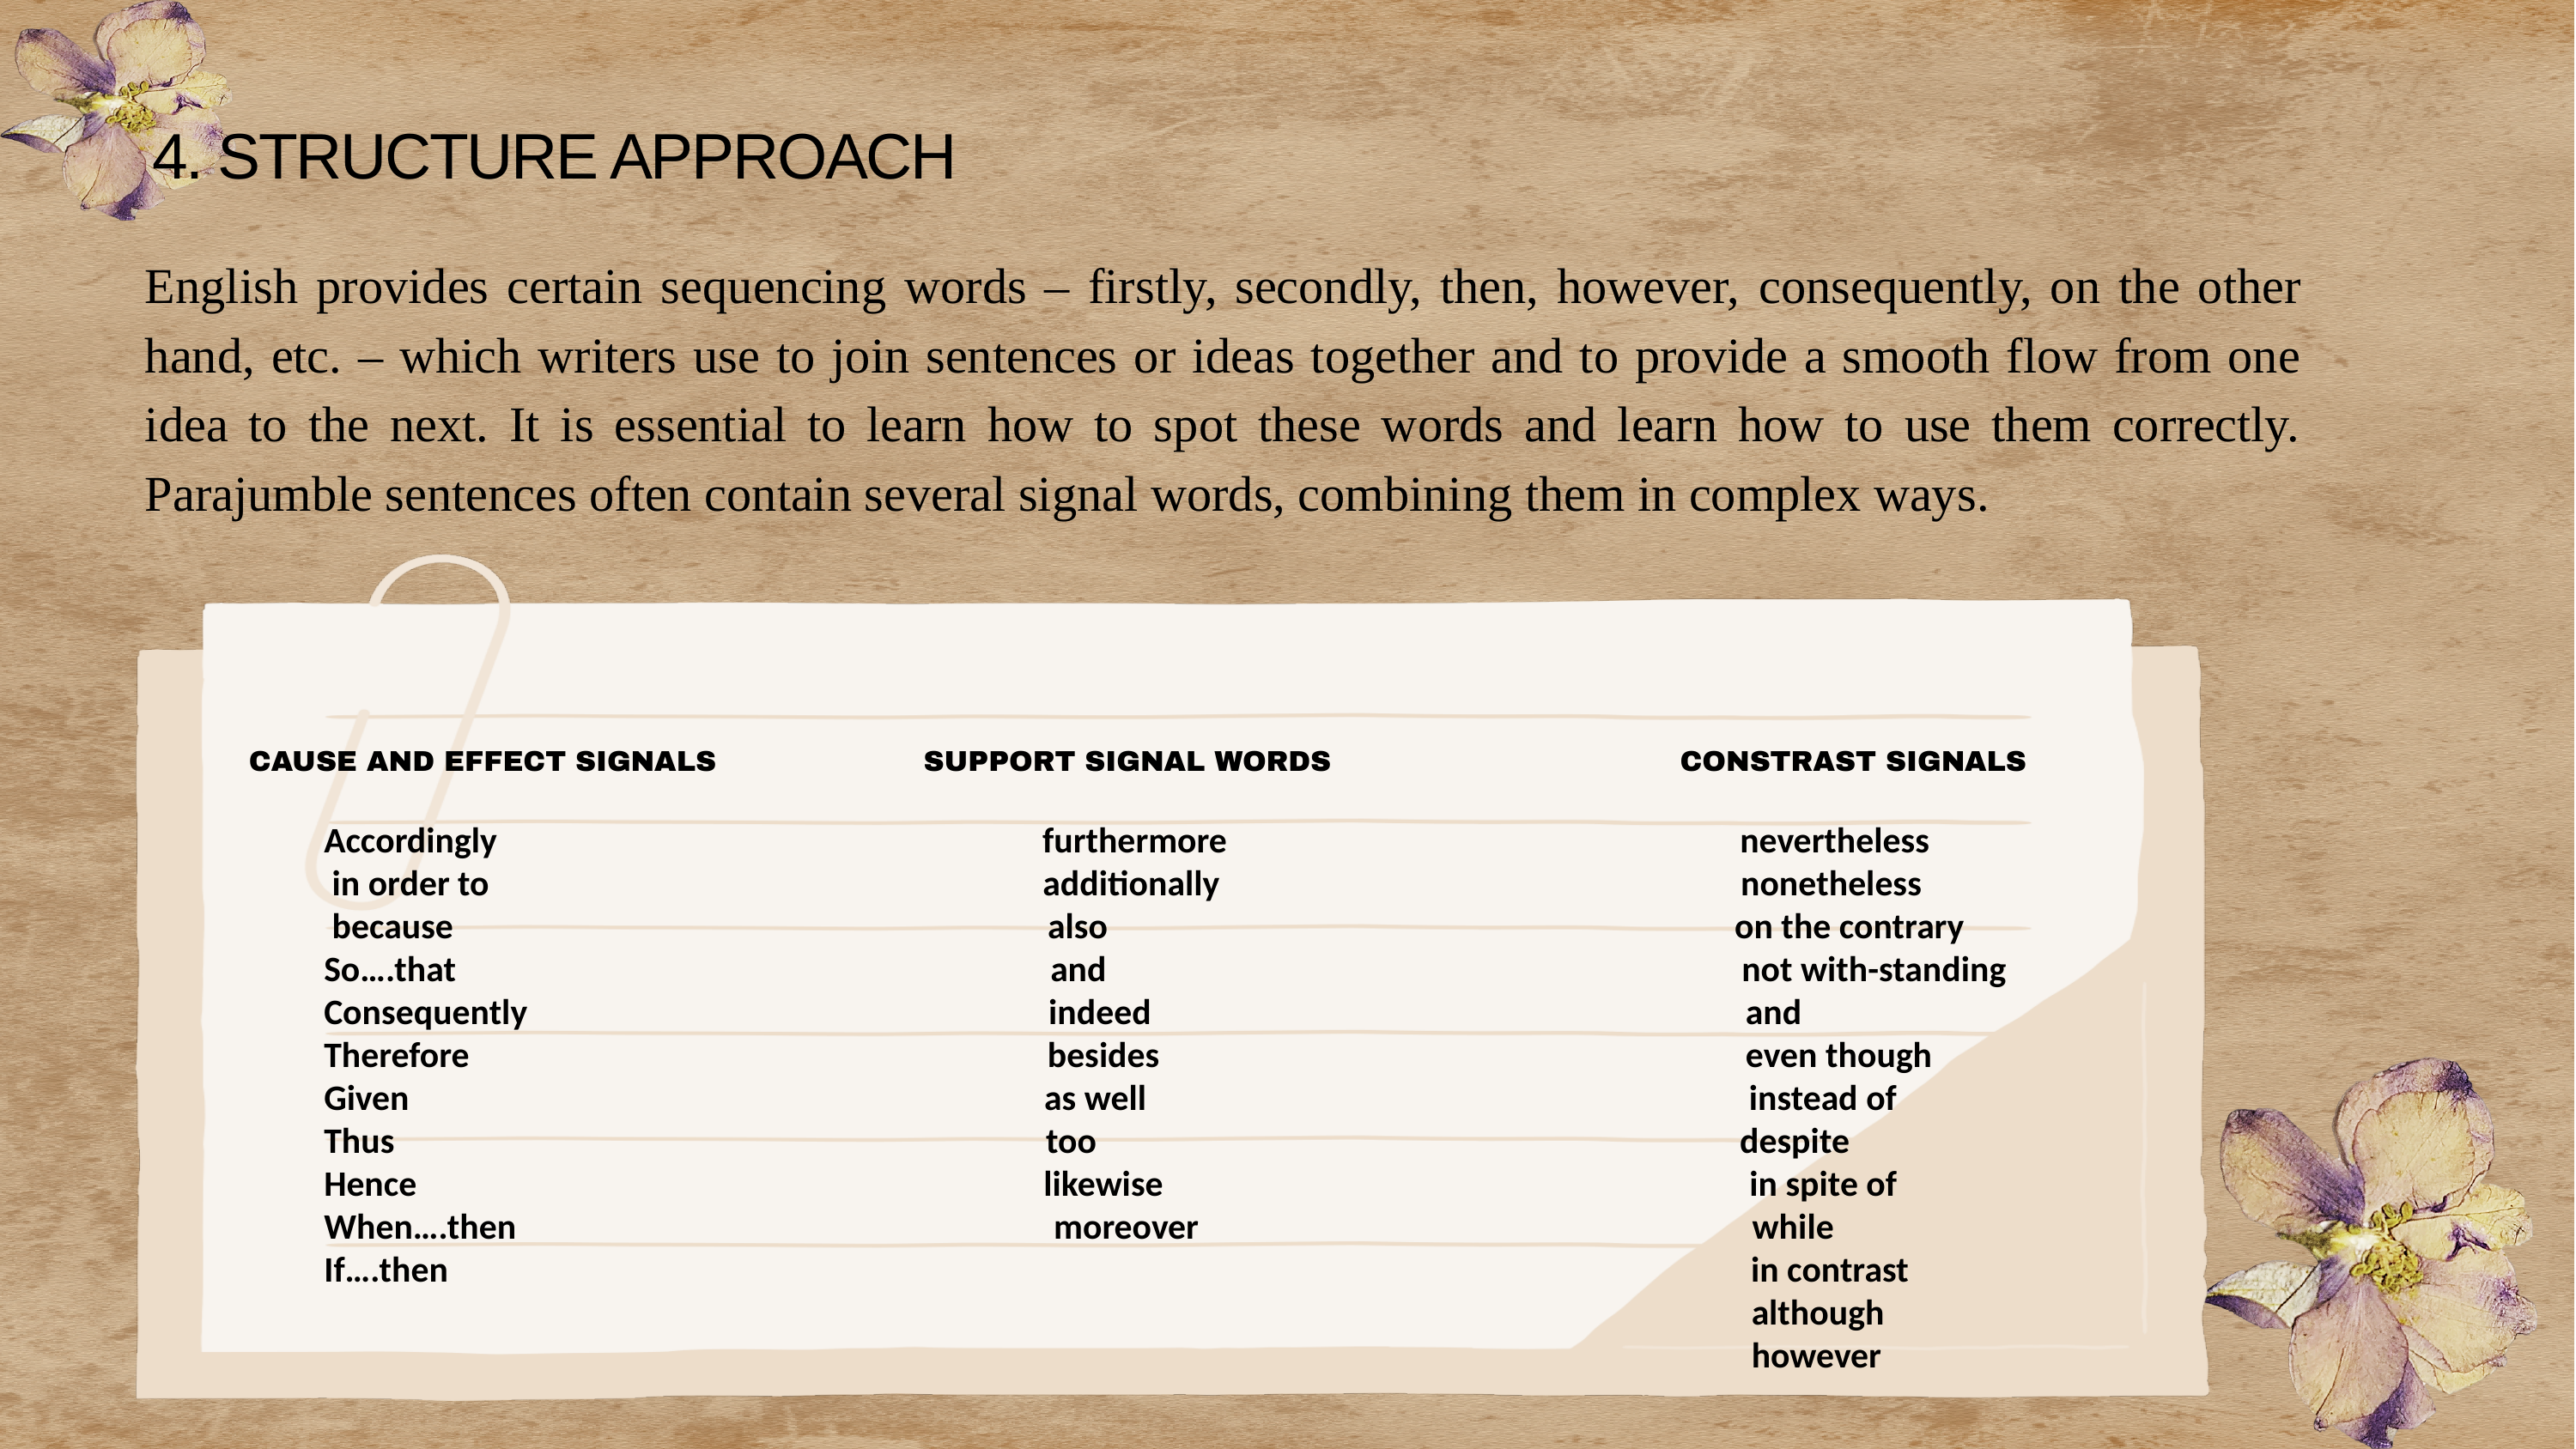

4. STRUCTURE APPROACH

English provides certain sequencing words – firstly, secondly, then, however, consequently, on the other hand, etc. – which writers use to join sentences or ideas together and to provide a smooth flow from one idea to the next. It is essential to learn how to spot these words and learn how to use them correctly. Parajumble sentences often contain several signal words, combining them in complex ways.

CAUSE AND EFFECT SIGNALS                      SUPPORT SIGNAL WORDS                                     CONSTRAST SIGNALS
Accordingly                                                                   furthermore                                                               nevertheless
 in order to                                                                    additionally                                                                nonetheless
 because                                                                         also                                                                             on the contrary
So….that                                                                         and                                                                              not with-standing
Consequently                                                                indeed                                                                         and
Therefore                                                                       besides                                                                        even though
Given                                                                              as well                                                                          instead of
Thus                                                                                too                                                                               despite
Hence                                                                             likewise                                                                        in spite of
When….then                                                                  moreover                                                                    while
If….then                                                                                                                                                                in contrast
                                                                                                                                                                               although
                                                                                                                                                                               however